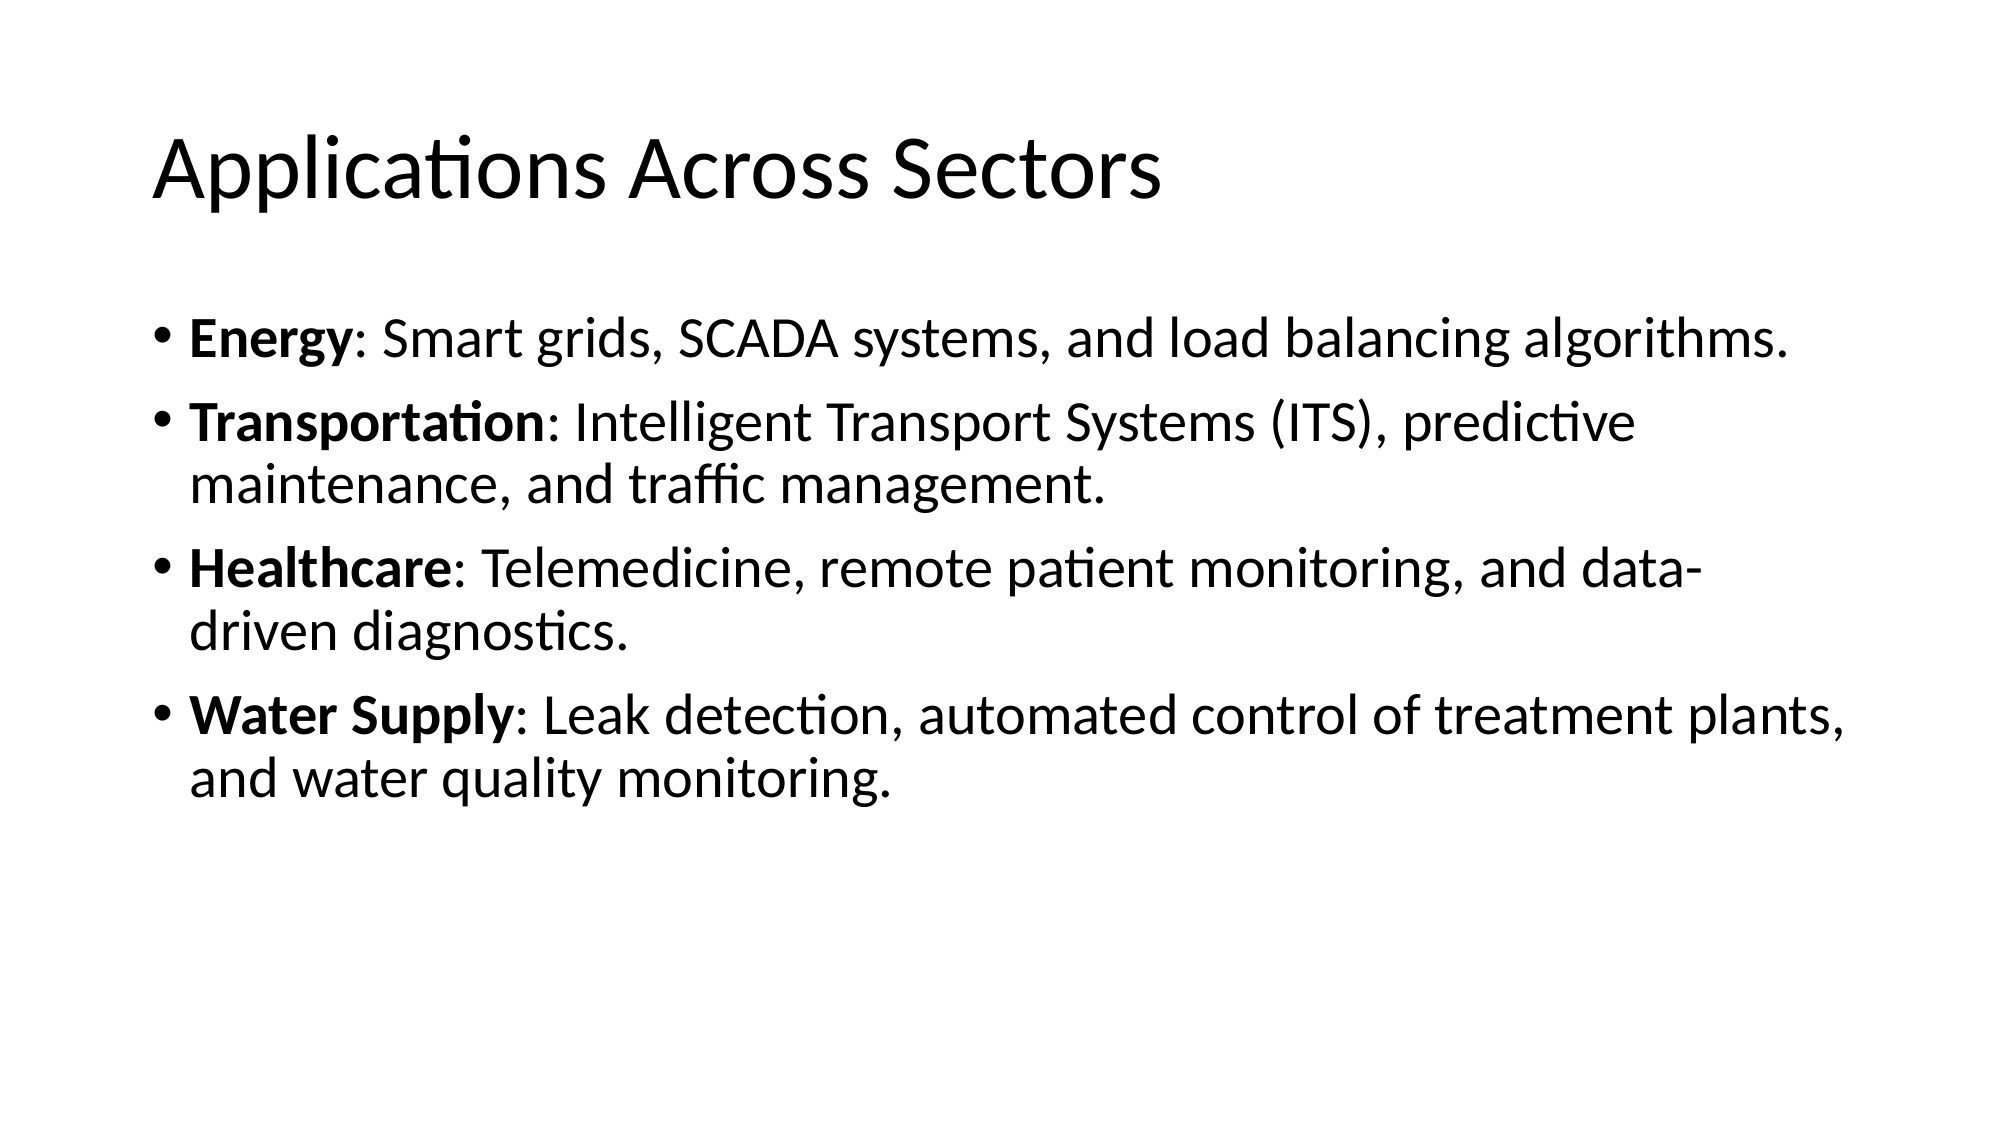

# Applications Across Sectors
Energy: Smart grids, SCADA systems, and load balancing algorithms.
Transportation: Intelligent Transport Systems (ITS), predictive maintenance, and traffic management.
Healthcare: Telemedicine, remote patient monitoring, and data-driven diagnostics.
Water Supply: Leak detection, automated control of treatment plants, and water quality monitoring.